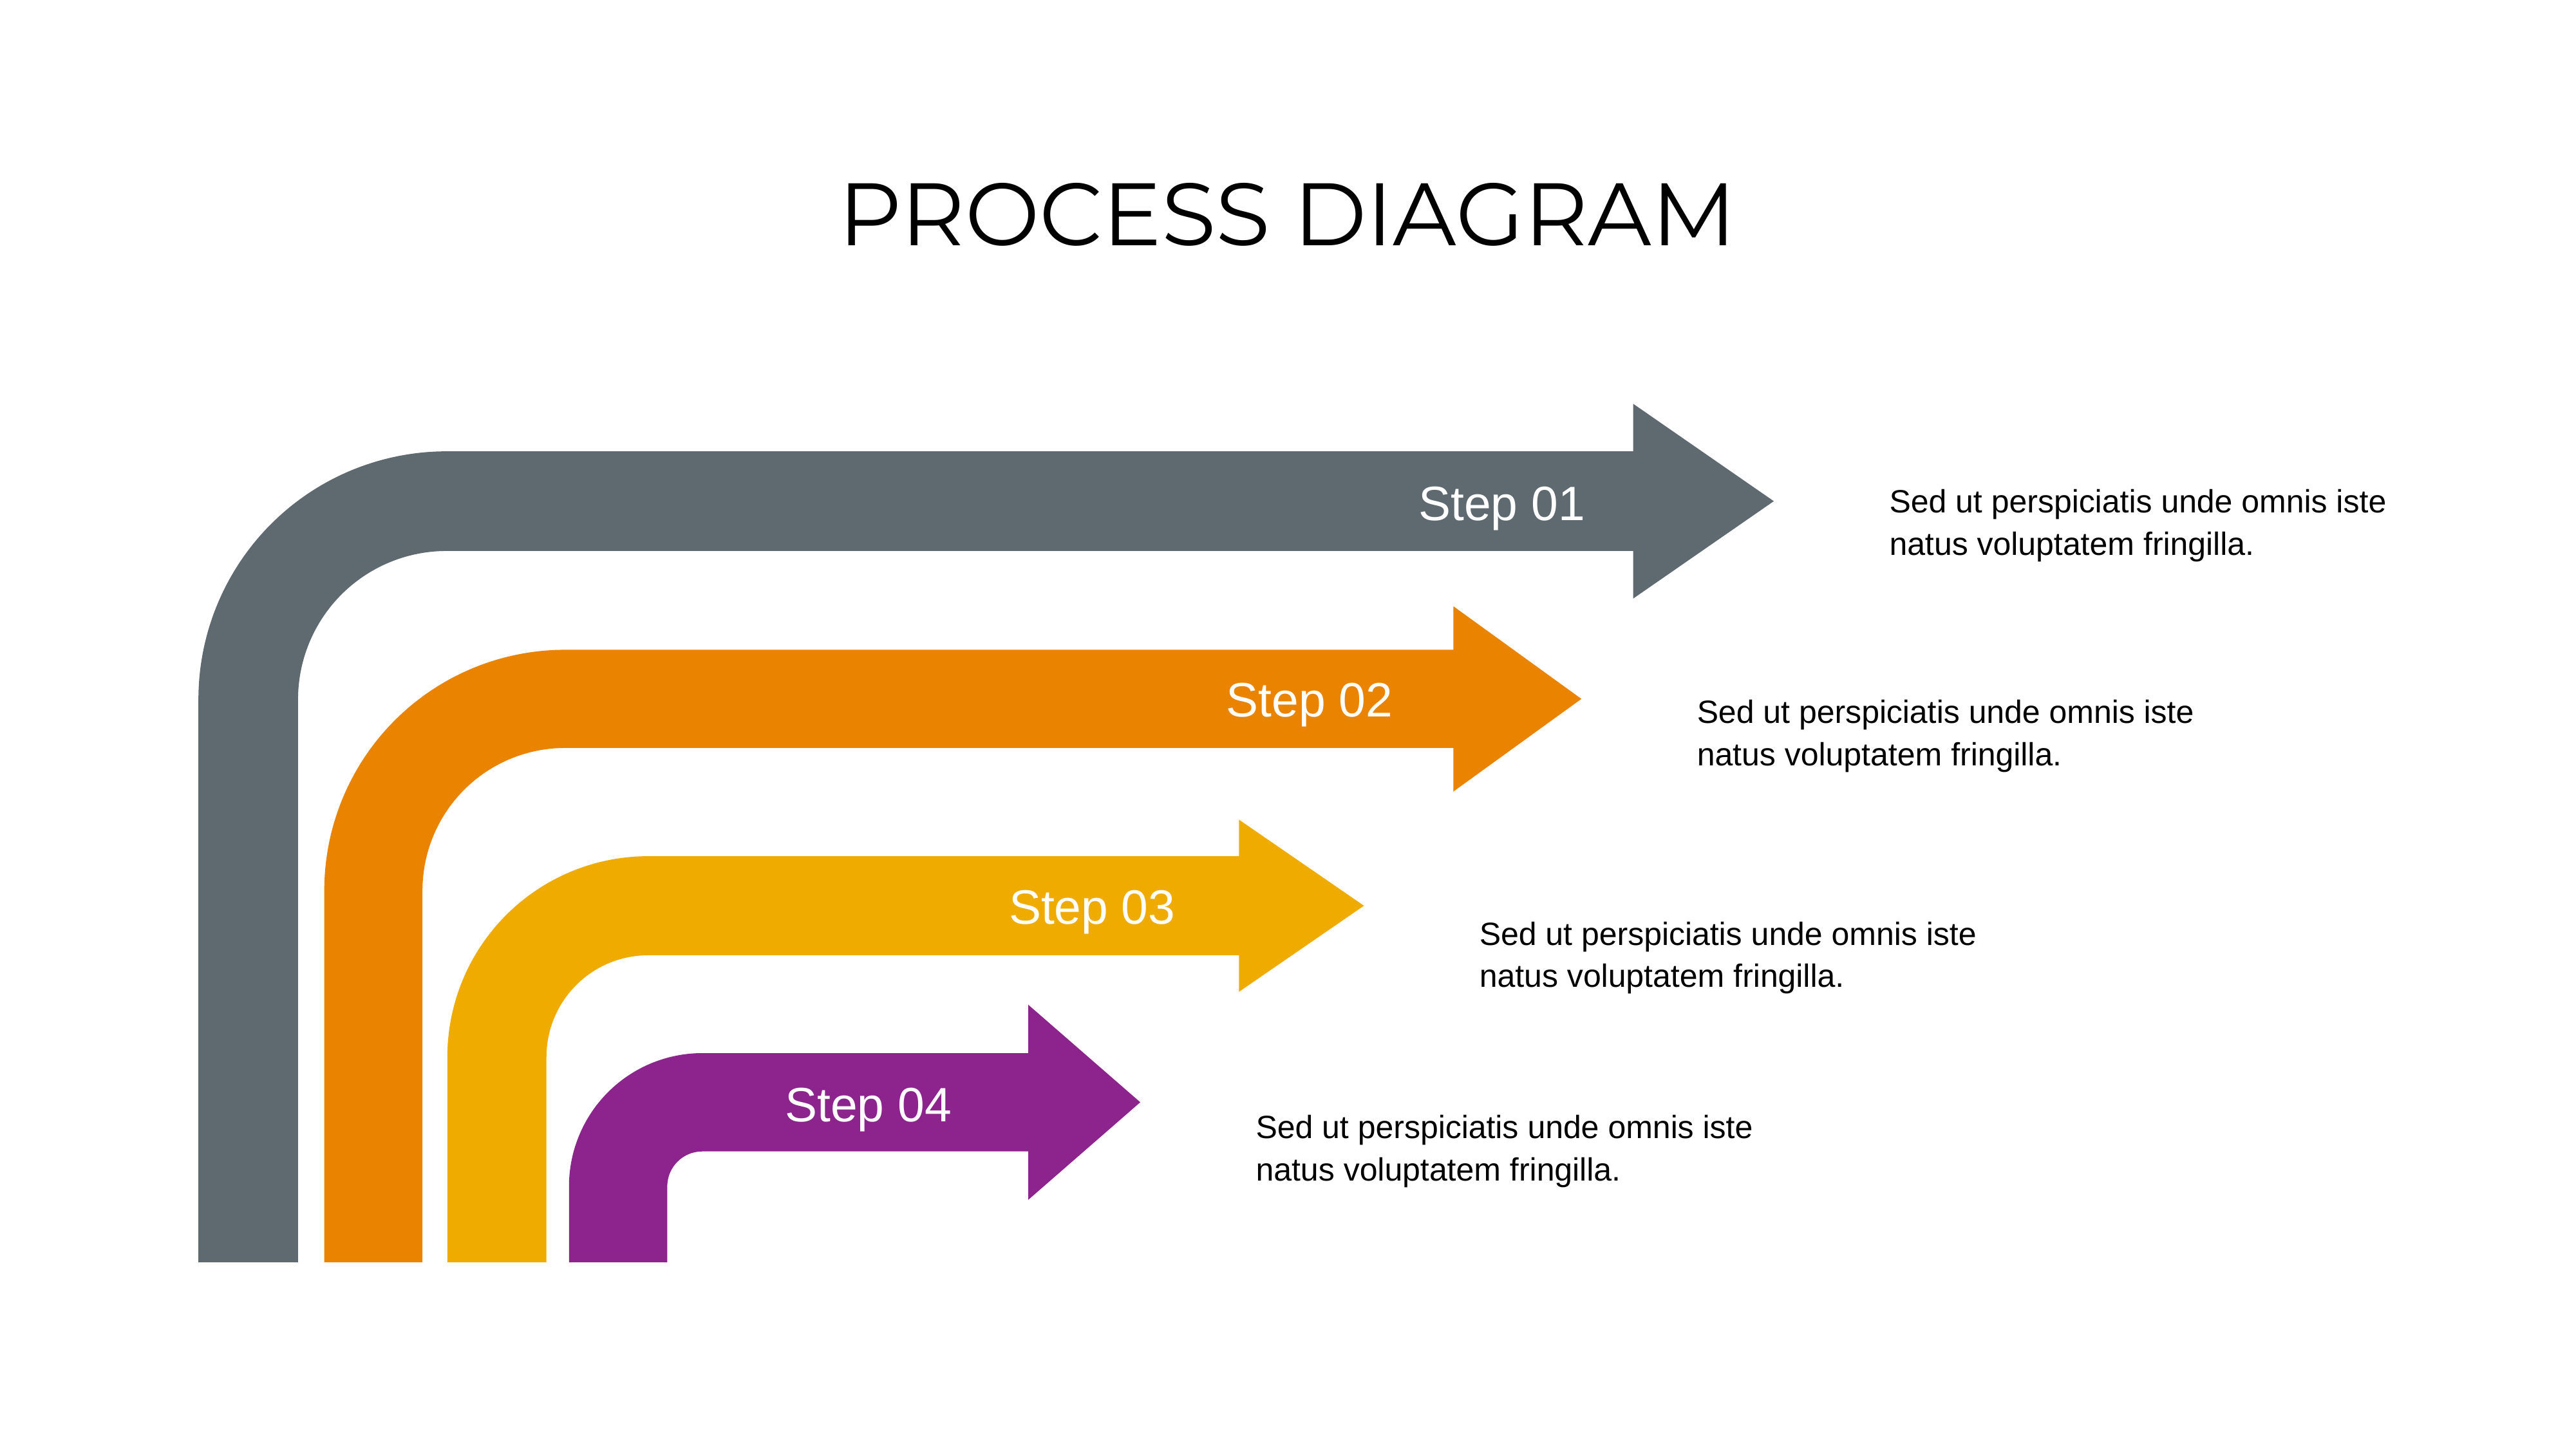

# PROCESS DIAGRAM
Insert title here

Step 01
Sed ut perspiciatis unde omnis iste natus voluptatem fringilla.

Insert title here
Step 02
Sed ut perspiciatis unde omnis iste natus voluptatem fringilla.

Insert title here
Step 03
Sed ut perspiciatis unde omnis iste natus voluptatem fringilla.

Insert title here
Step 04
Sed ut perspiciatis unde omnis iste natus voluptatem fringilla.